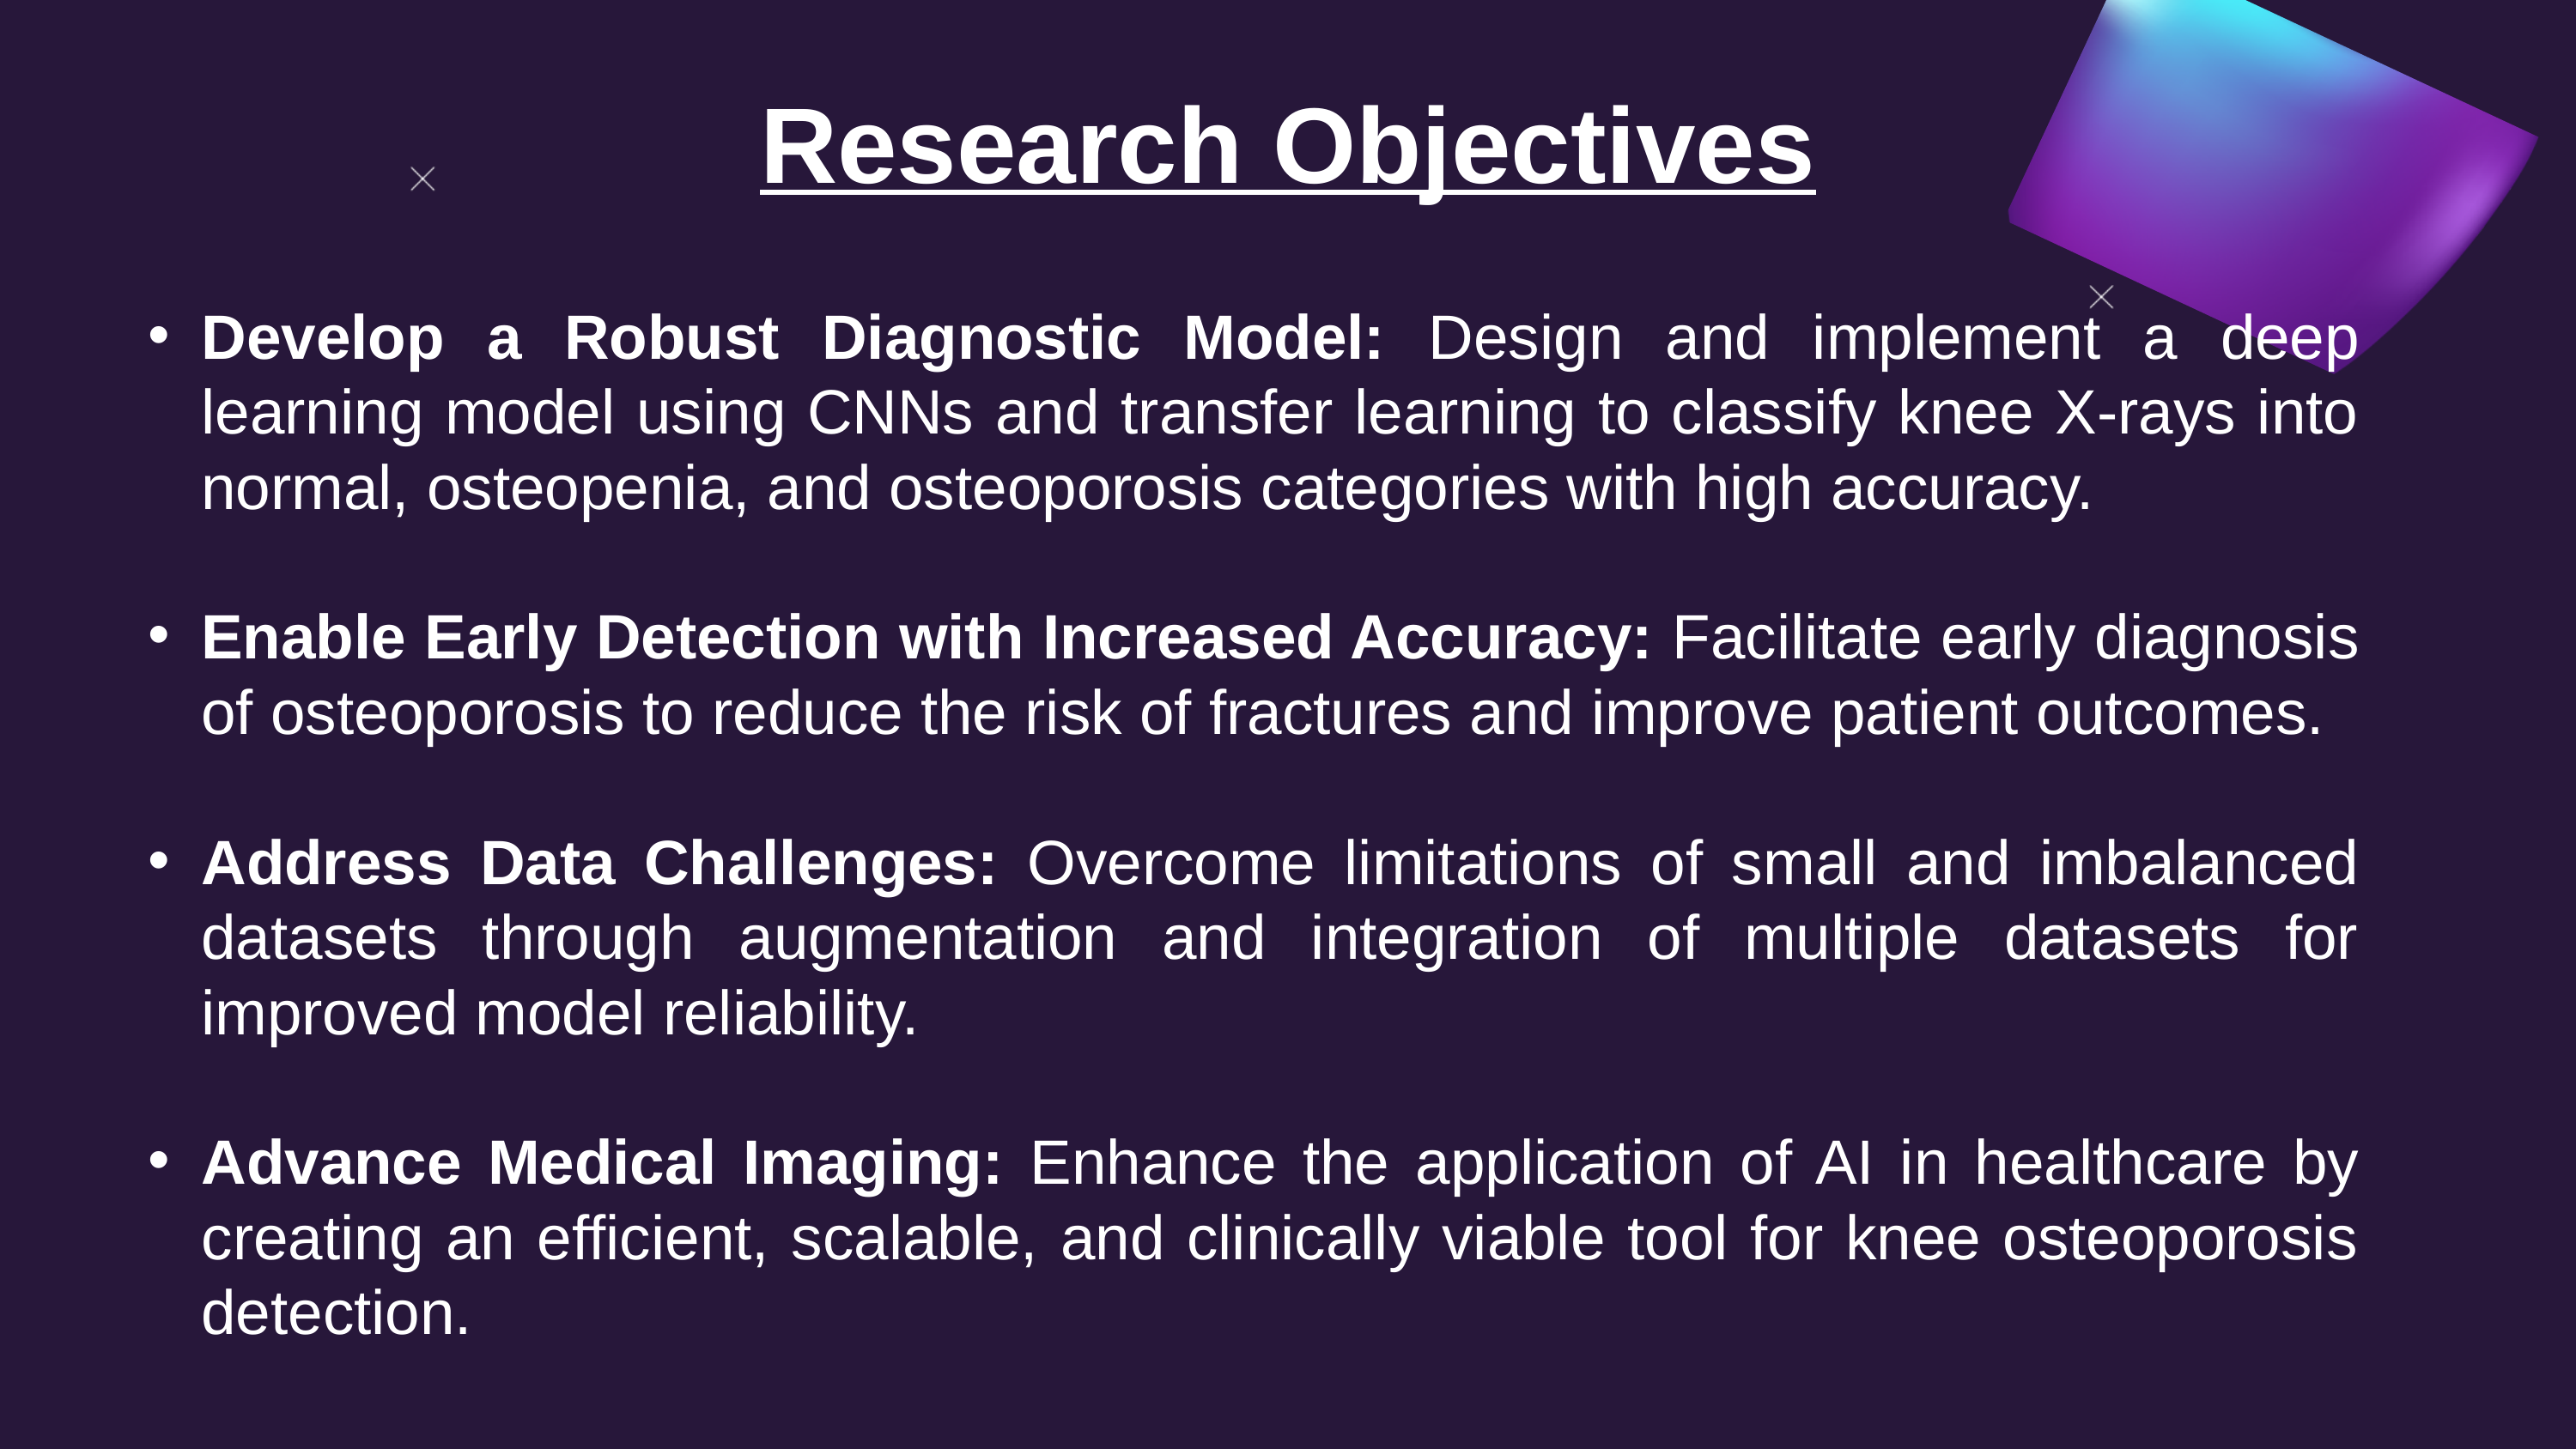

Research Objectives

Develop a Robust Diagnostic Model: Design and implement a deep learning model using CNNs and transfer learning to classify knee X-rays into normal, osteopenia, and osteoporosis categories with high accuracy.

Enable Early Detection with Increased Accuracy: Facilitate early diagnosis of osteoporosis to reduce the risk of fractures and improve patient outcomes.

Address Data Challenges: Overcome limitations of small and imbalanced datasets through augmentation and integration of multiple datasets for improved model reliability.

Advance Medical Imaging: Enhance the application of AI in healthcare by creating an efficient, scalable, and clinically viable tool for knee osteoporosis detection.